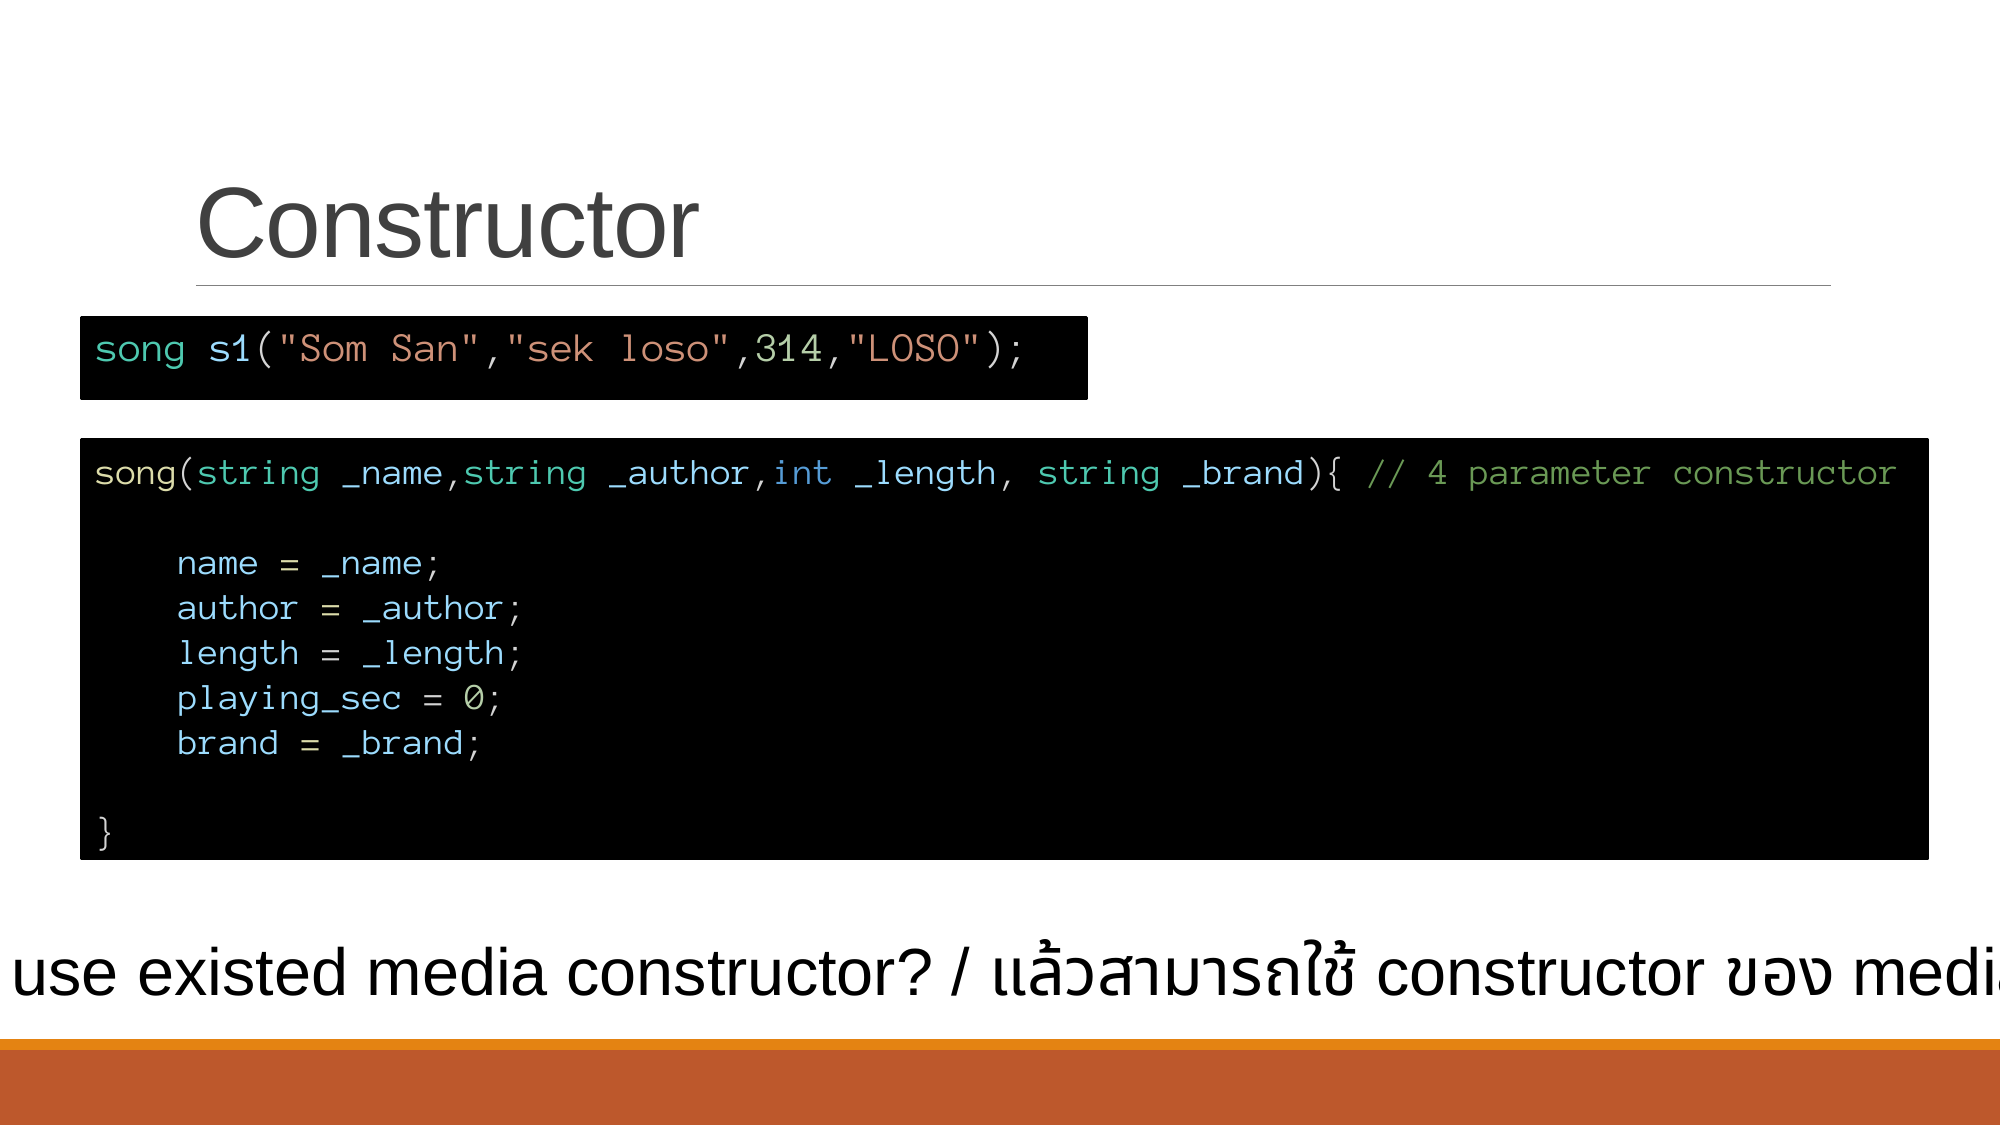

# Constructor
song s1("Som San","sek loso",314,"LOSO");

song(string _name,string _author,int _length, string _brand){ // 4 parameter constructor

    name = _name;
    author = _author;
    length = _length;
    playing_sec = 0;
    brand = _brand;

}
But can we use existed media constructor? / แล้วสามารถใช้ constructor ของ media ได้หรือไม่